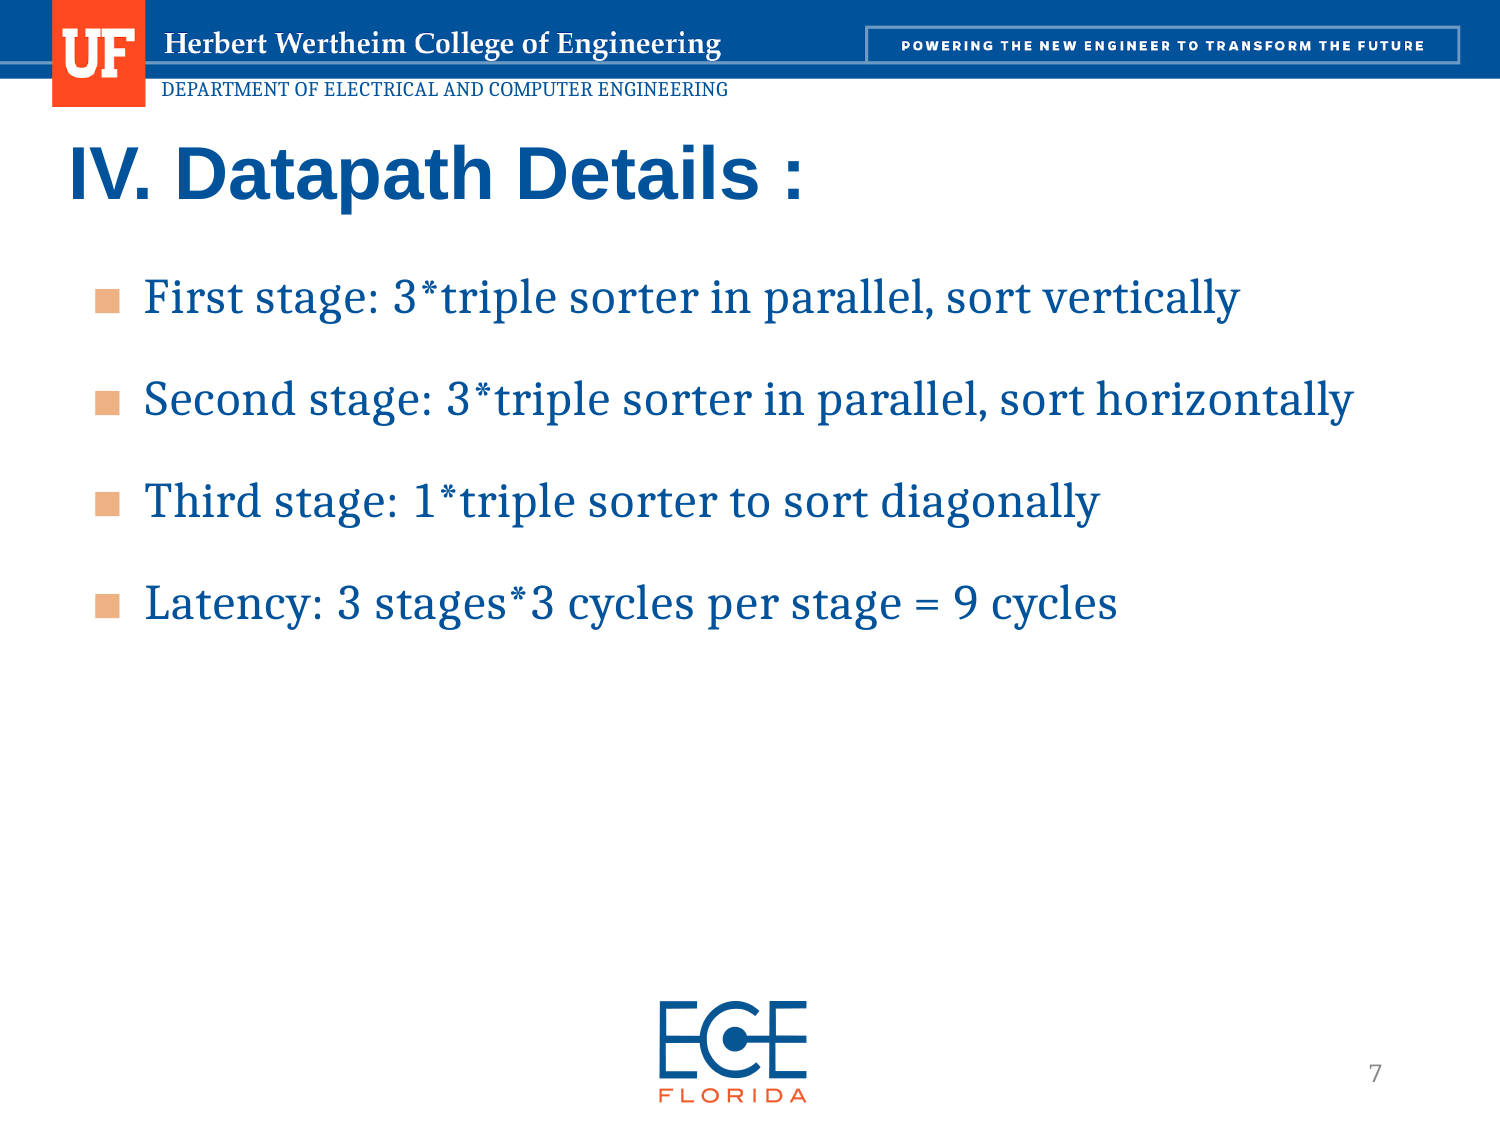

# IV. Datapath Details :
First stage: 3*triple sorter in parallel, sort vertically
Second stage: 3*triple sorter in parallel, sort horizontally
Third stage: 1*triple sorter to sort diagonally
Latency: 3 stages*3 cycles per stage = 9 cycles
7